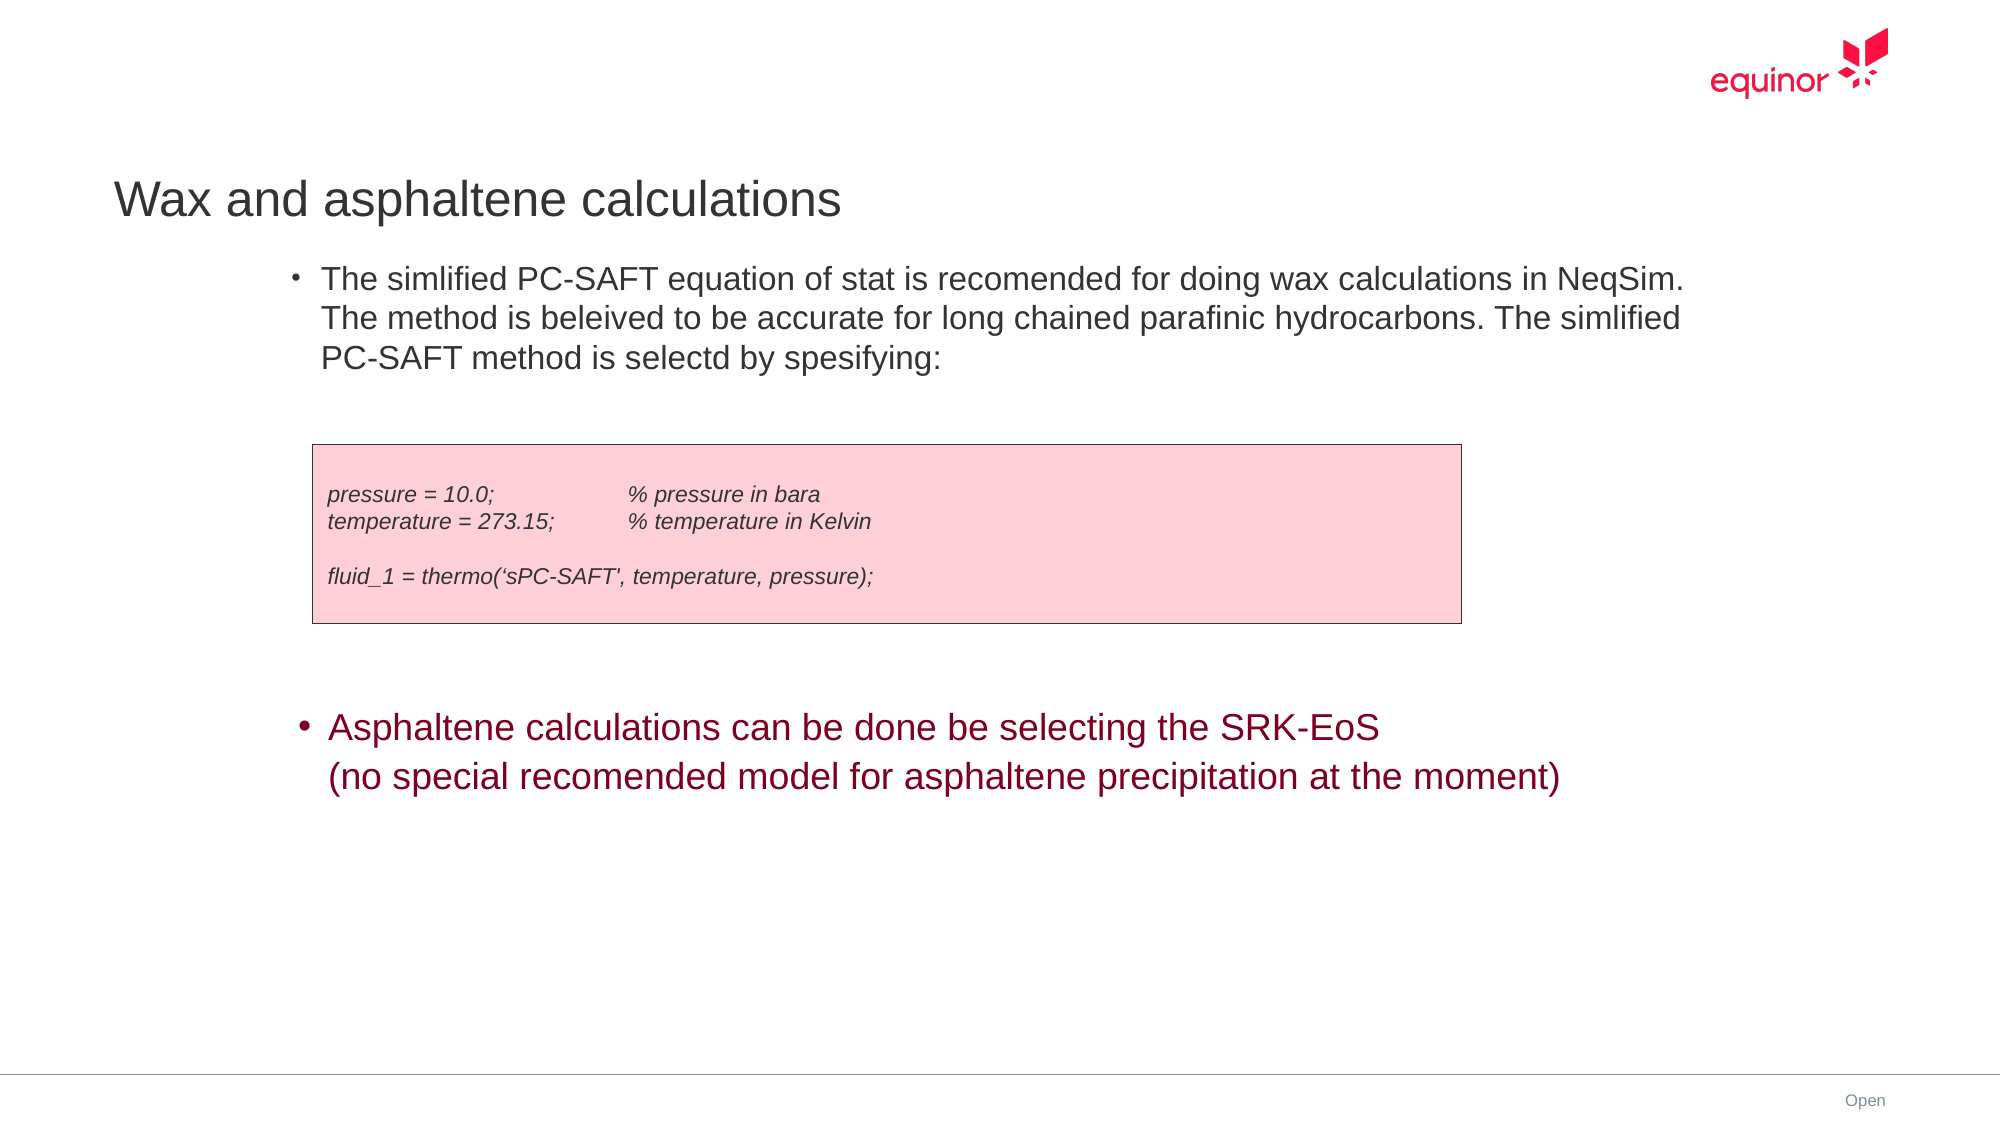

# Wax and asphaltene calculations
The simlified PC-SAFT equation of stat is recomended for doing wax calculations in NeqSim. The method is beleived to be accurate for long chained parafinic hydrocarbons. The simlified PC-SAFT method is selectd by spesifying:

pressure = 10.0; 	% pressure in bara
temperature = 273.15; 	% temperature in Kelvin

fluid_1 = thermo(‘sPC-SAFT', temperature, pressure);

Asphaltene calculations can be done be selecting the SRK-EoS
(no special recomended model for asphaltene precipitation at the moment)